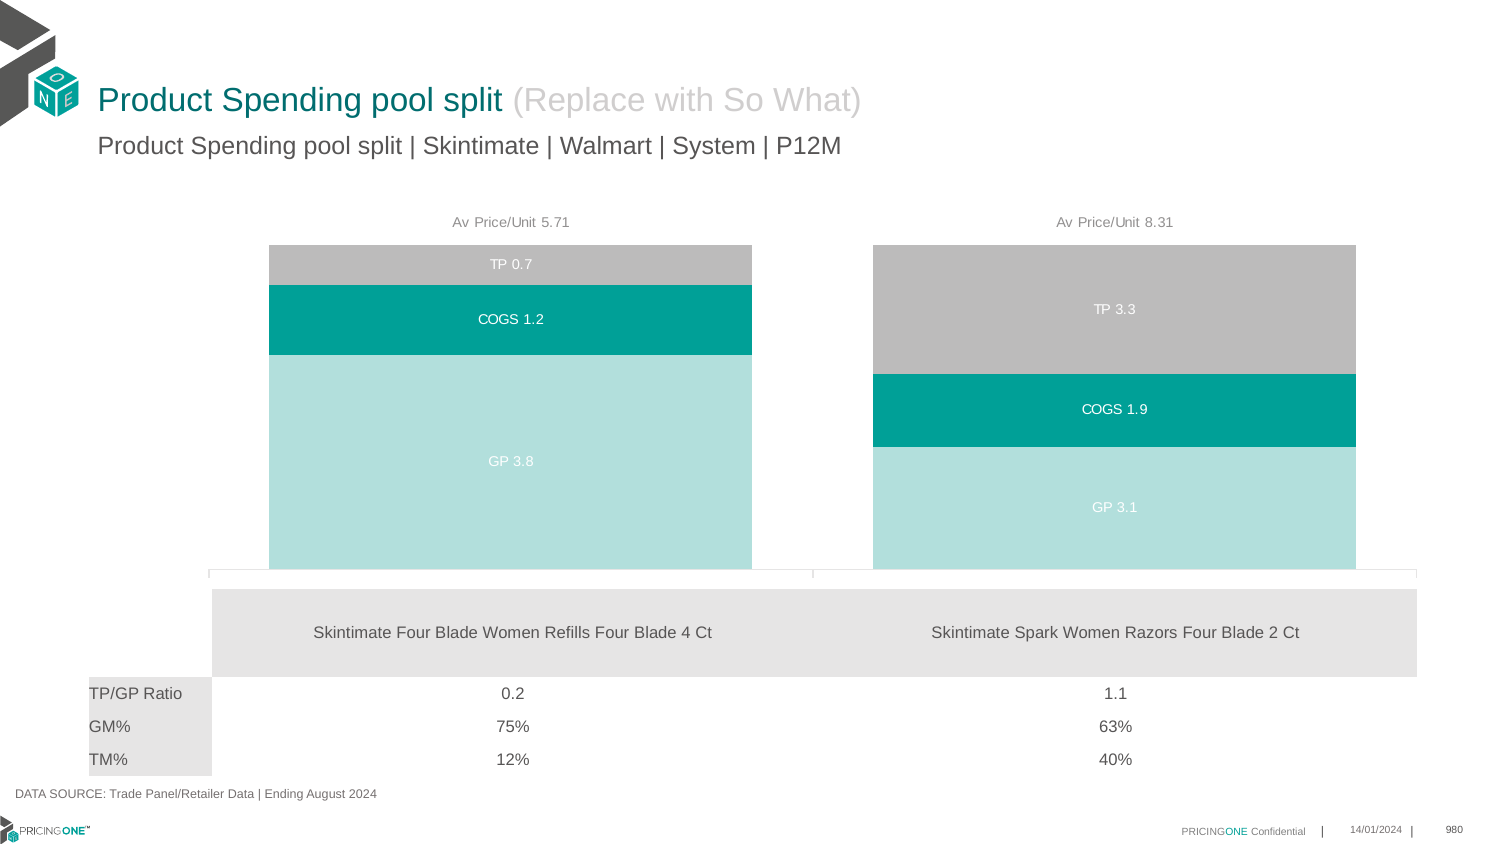

# Product Spending pool split (Replace with So What)
Product Spending pool split | Skintimate | Walmart | System | P12M

### Chart

| Category | GP | COGS | TP | VAT |
|---|---|---|---|---|
| Av Price/Unit 5.71 | 3.781355380577428 | 1.2290514435695539 | 0.7008325459317577 | 0.0 |
| Av Price/Unit 8.31 | 3.1416 | 1.8622999999999998 | 3.3063310231023104 | 0.0 |
|  | Skintimate Four Blade Women Refills Four Blade 4 Ct | Skintimate Spark Women Razors Four Blade 2 Ct |
| --- | --- | --- |
| TP/GP Ratio | 0.2 | 1.1 |
| GM% | 75% | 63% |
| TM% | 12% | 40% |
DATA SOURCE: Trade Panel/Retailer Data | Ending August 2024

14/01/2024
980